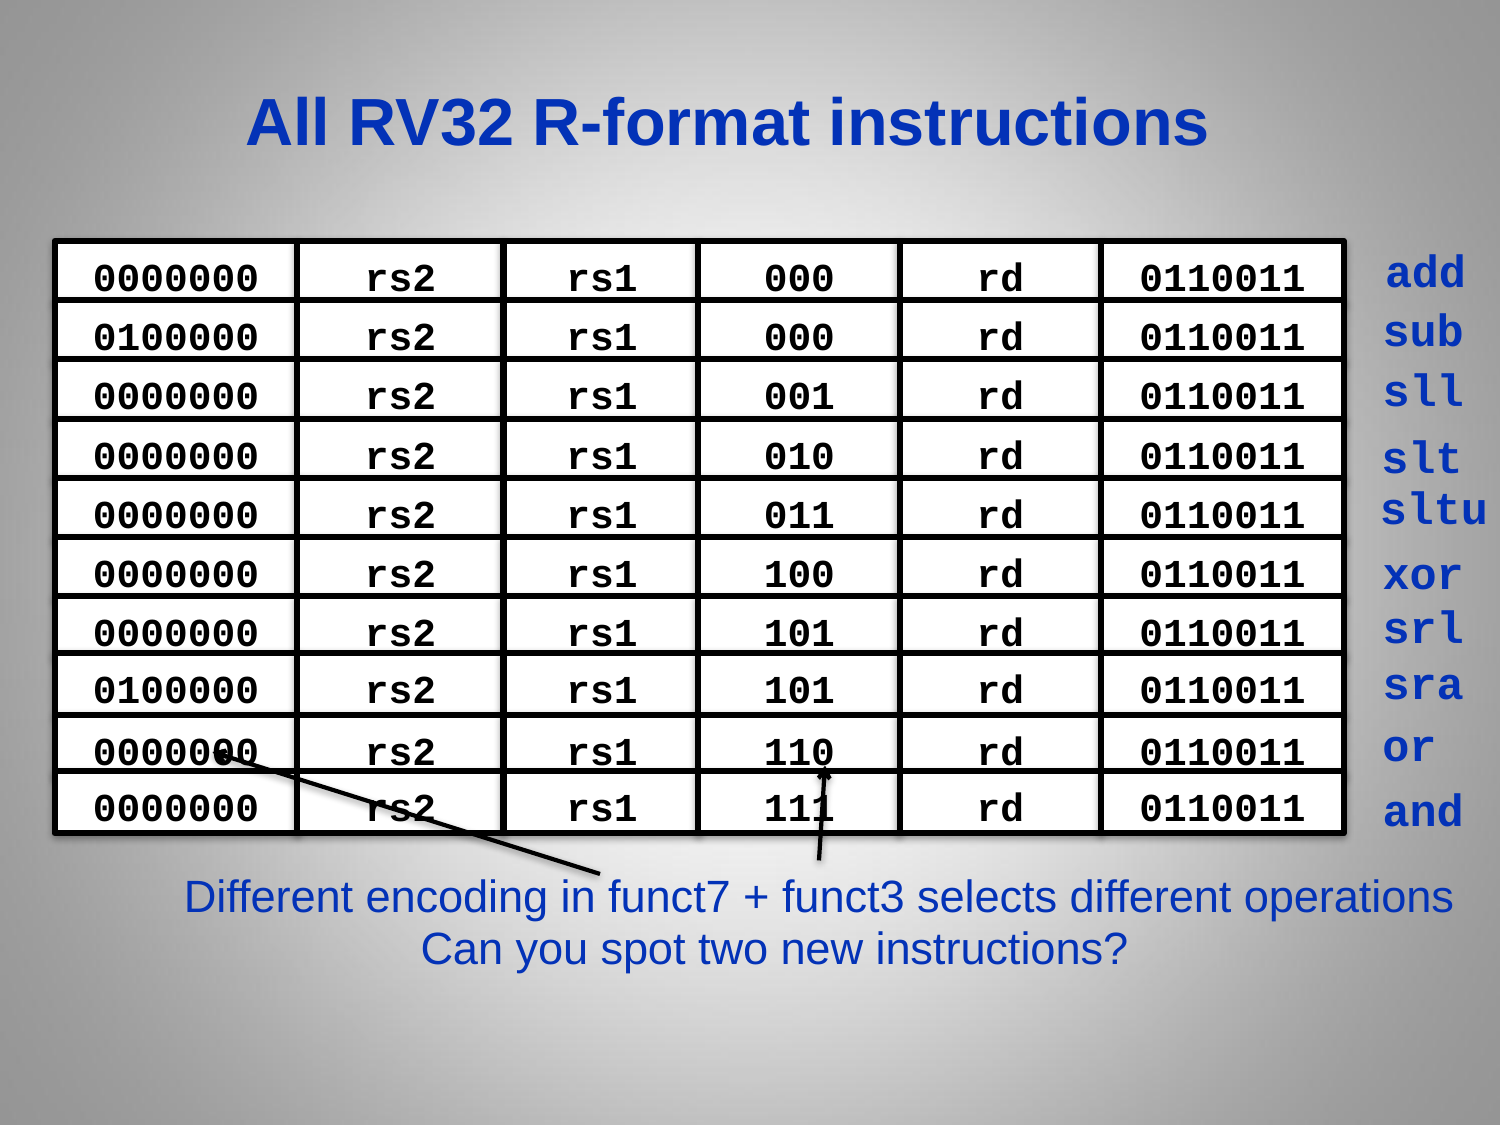

# All RV32 R-format instructions
add
0000000
rs2
rs1
000
rd
0110011
sub
0100000
rs2
rs1
000
rd
0110011
sll
0000000
rs2
rs1
001
rd
0110011
0000000
rs2
rs1
010
rd
0110011
slt
sltu
0000000
rs2
rs1
011
rd
0110011
xor
0000000
rs2
rs1
100
rd
0110011
srl
0000000
rs2
rs1
101
rd
0110011
sra
0100000
rs2
rs1
101
rd
0110011
or
0000000
rs2
rs1
110
rd
0110011
0000000
rs2
rs1
111
rd
0110011
and
Different encoding in funct7 + funct3 selects different operations
Can you spot two new instructions?